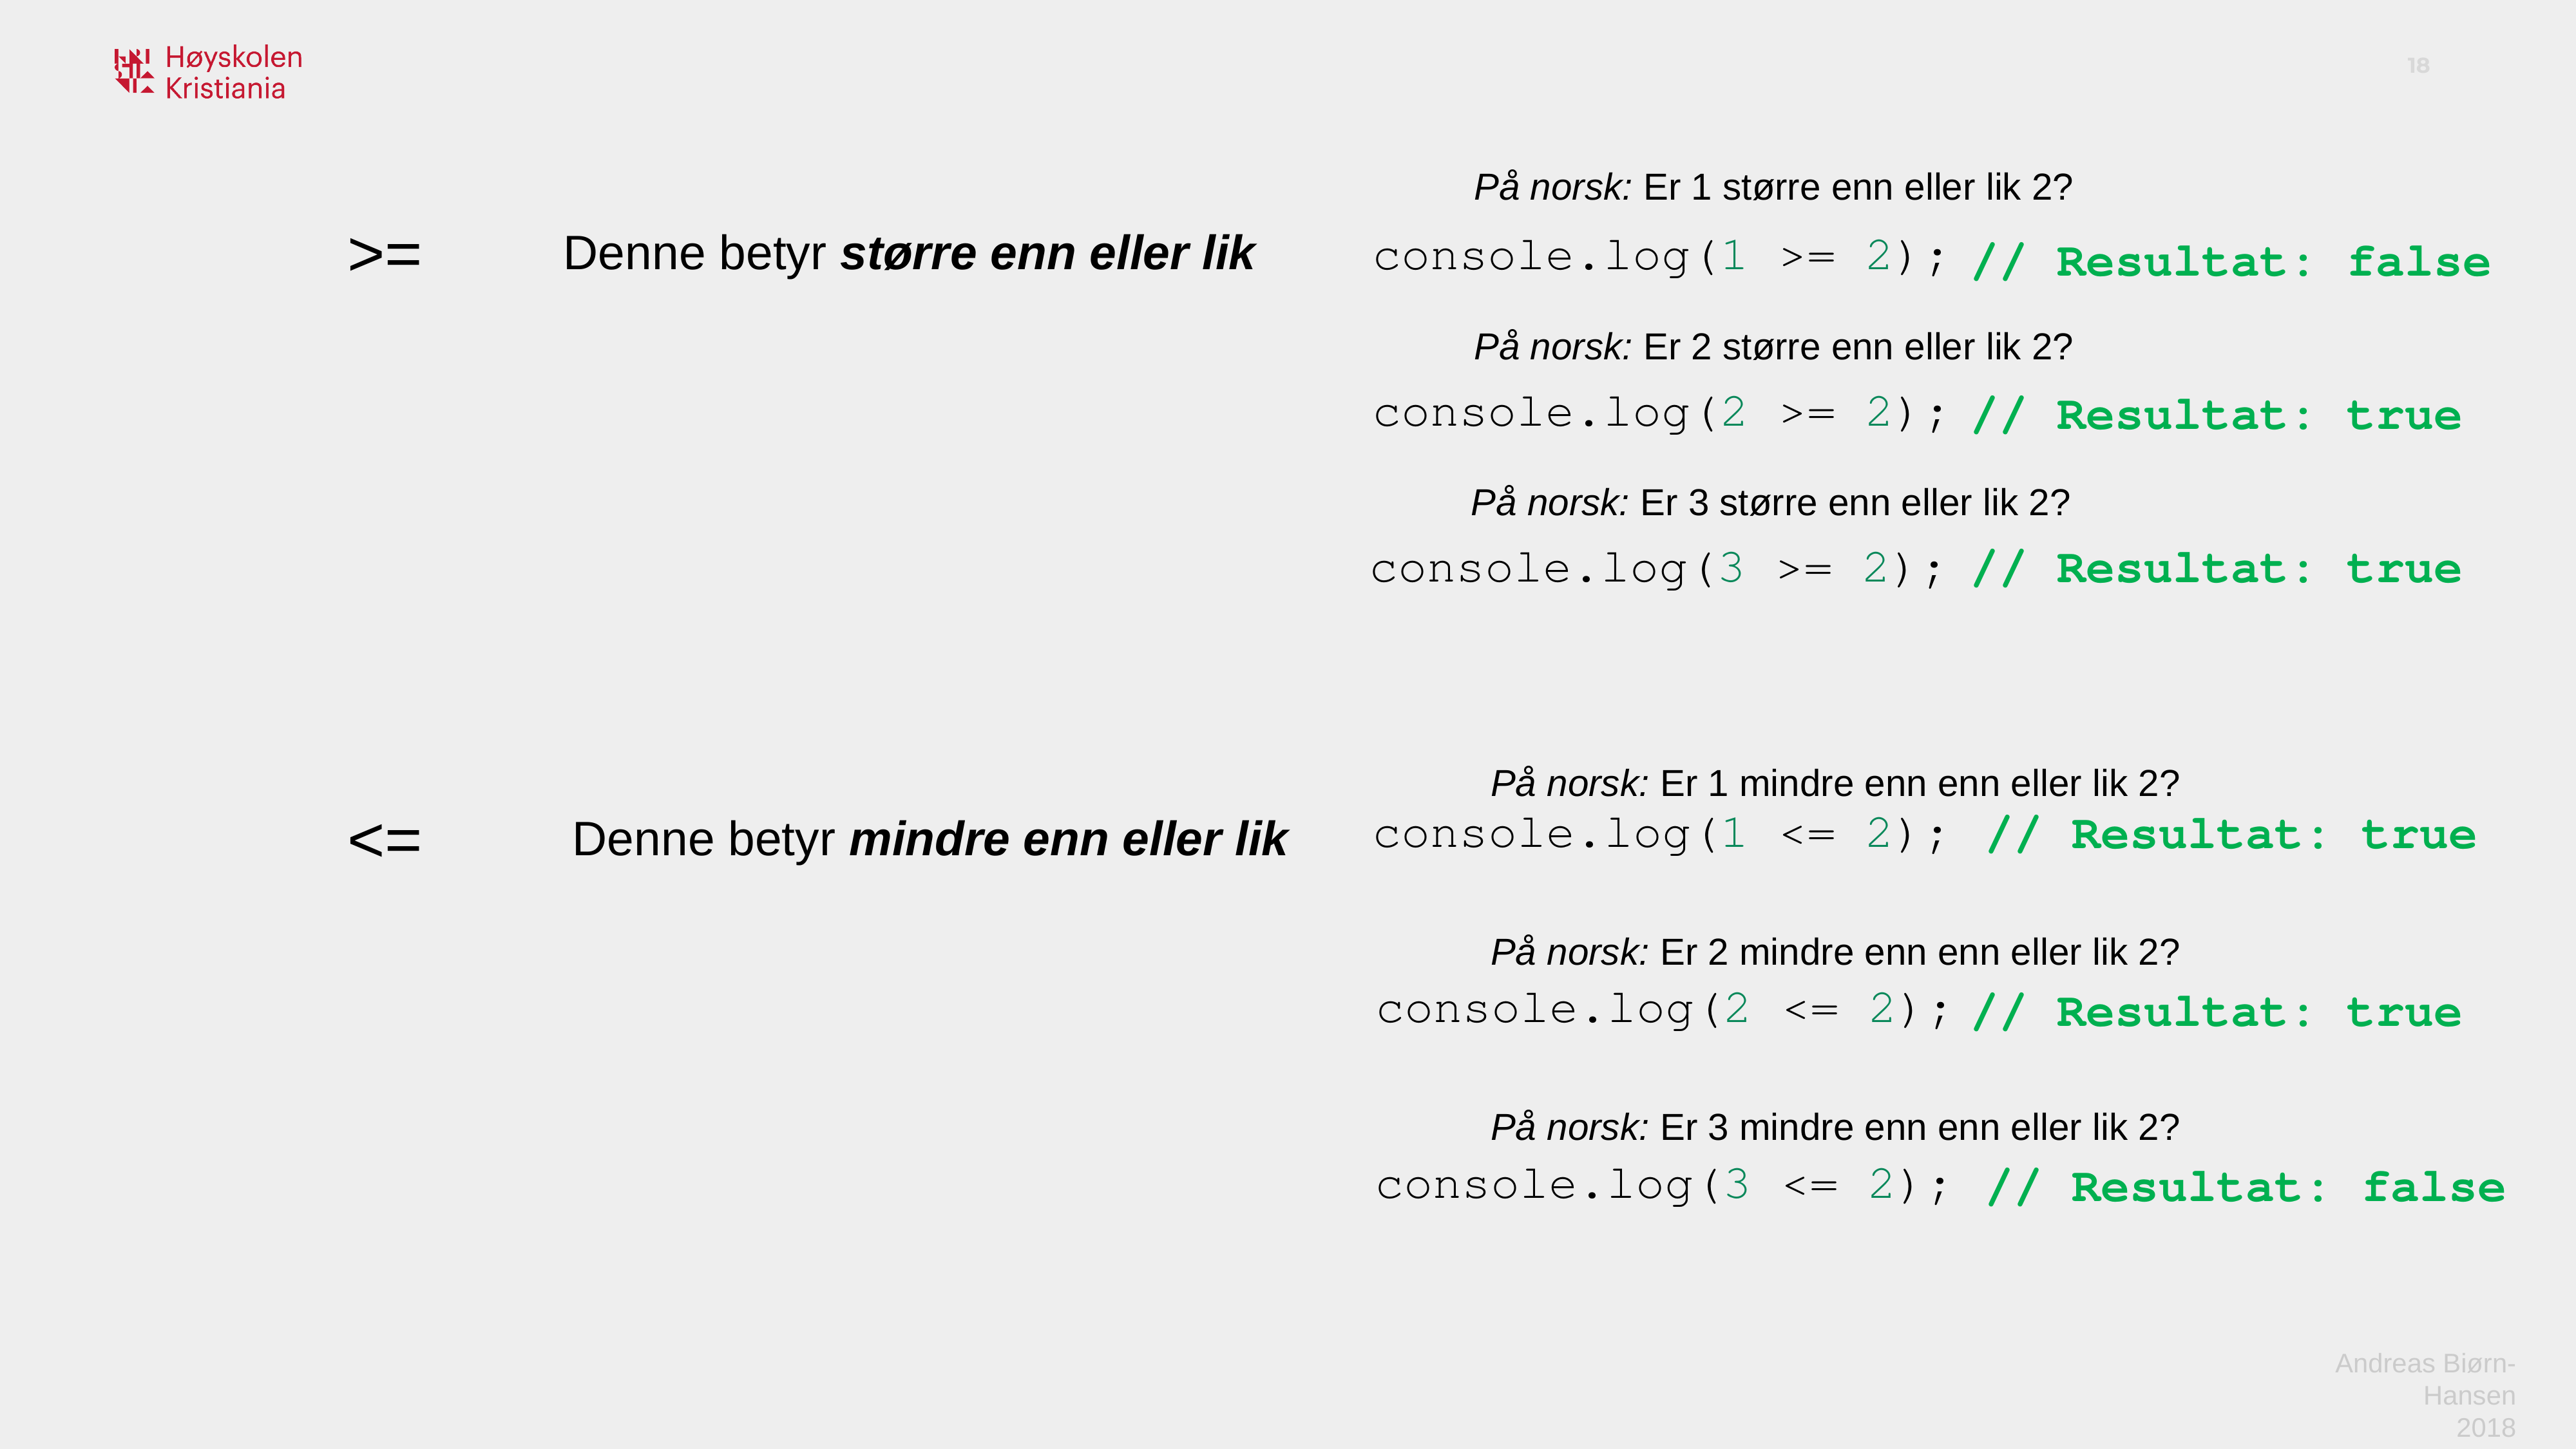

På norsk: Er 1 større enn eller lik 2?
console.log(1 >= 2);
>=
Denne betyr større enn eller lik
 // Resultat: false
På norsk: Er 2 større enn eller lik 2?
console.log(2 >= 2);
 // Resultat: true
På norsk: Er 3 større enn eller lik 2?
console.log(3 >= 2);
 // Resultat: true
På norsk: Er 1 mindre enn enn eller lik 2?
console.log(1 <= 2);
<=
Denne betyr mindre enn eller lik
 // Resultat: true
På norsk: Er 2 mindre enn enn eller lik 2?
console.log(2 <= 2);
 // Resultat: true
På norsk: Er 3 mindre enn enn eller lik 2?
console.log(3 <= 2);
 // Resultat: false